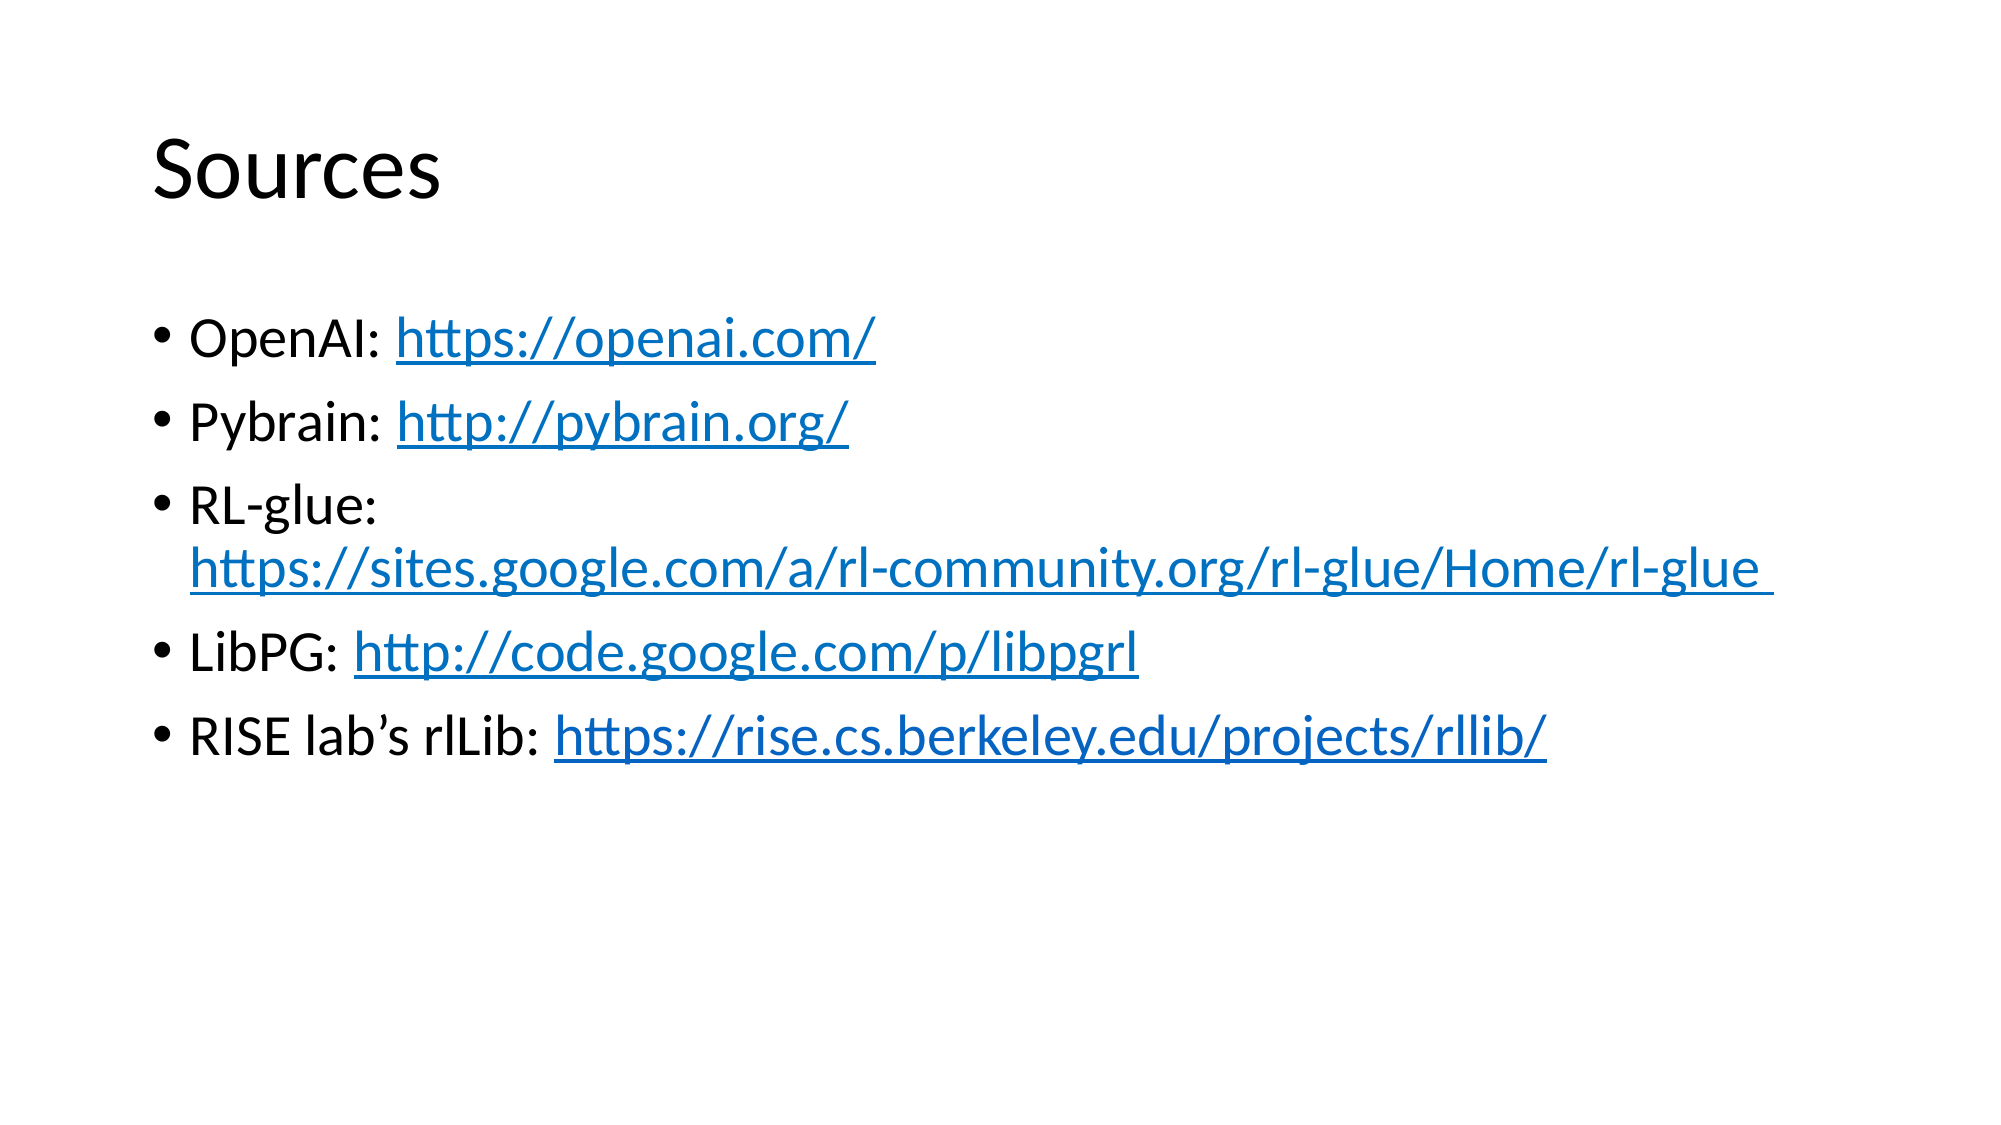

# Sources
OpenAI: https://openai.com/
Pybrain: http://pybrain.org/
RL-glue: https://sites.google.com/a/rl-community.org/rl-glue/Home/rl-glue
LibPG: http://code.google.com/p/libpgrl
RISE lab’s rlLib: https://rise.cs.berkeley.edu/projects/rllib/